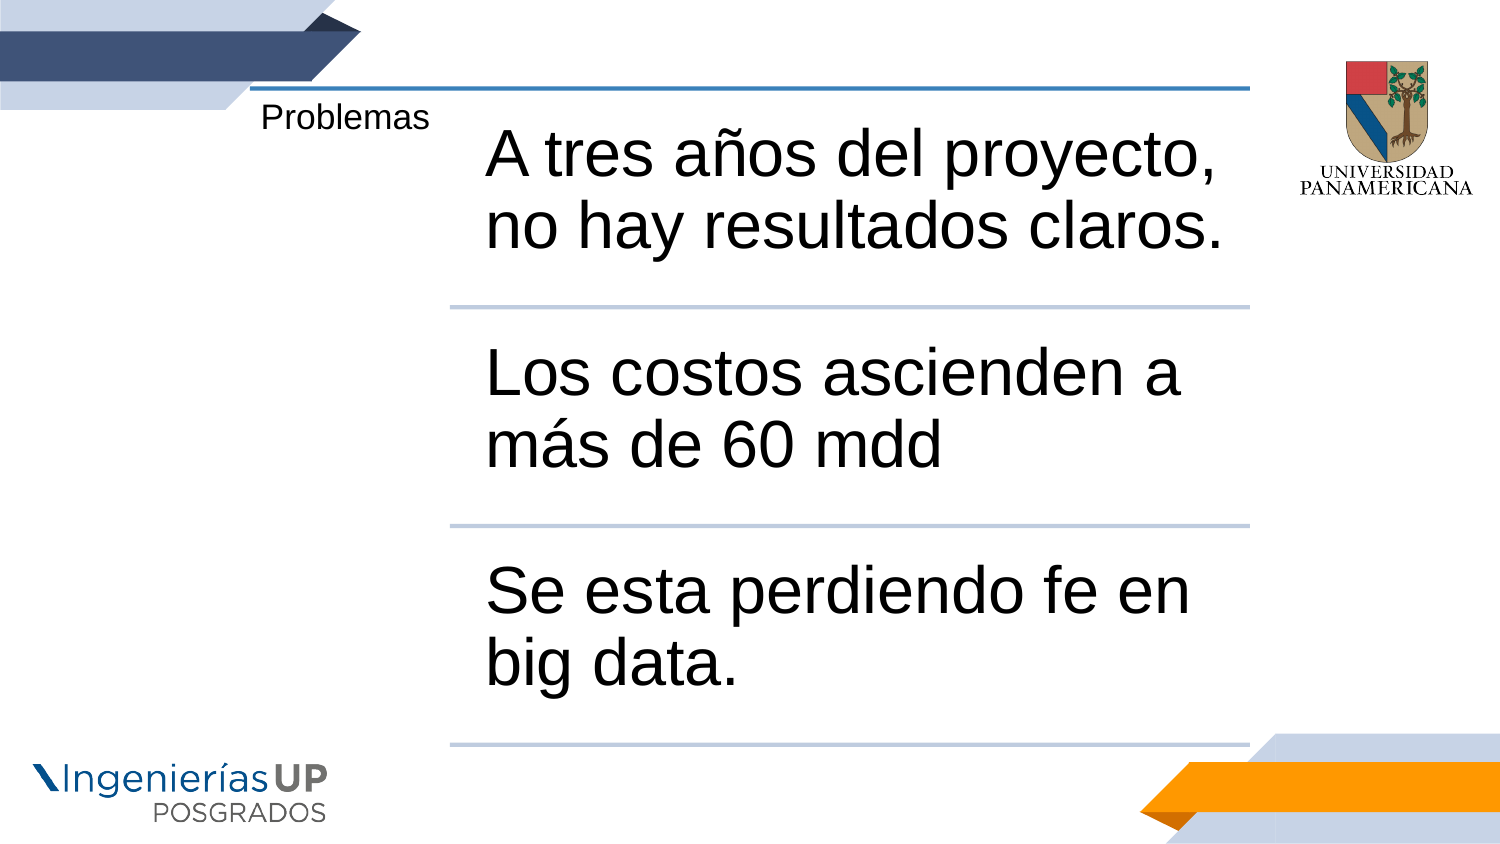

Problemas
A tres años del proyecto, no hay resultados claros.
Los costos ascienden a más de 60 mdd
Se esta perdiendo fe en big data.